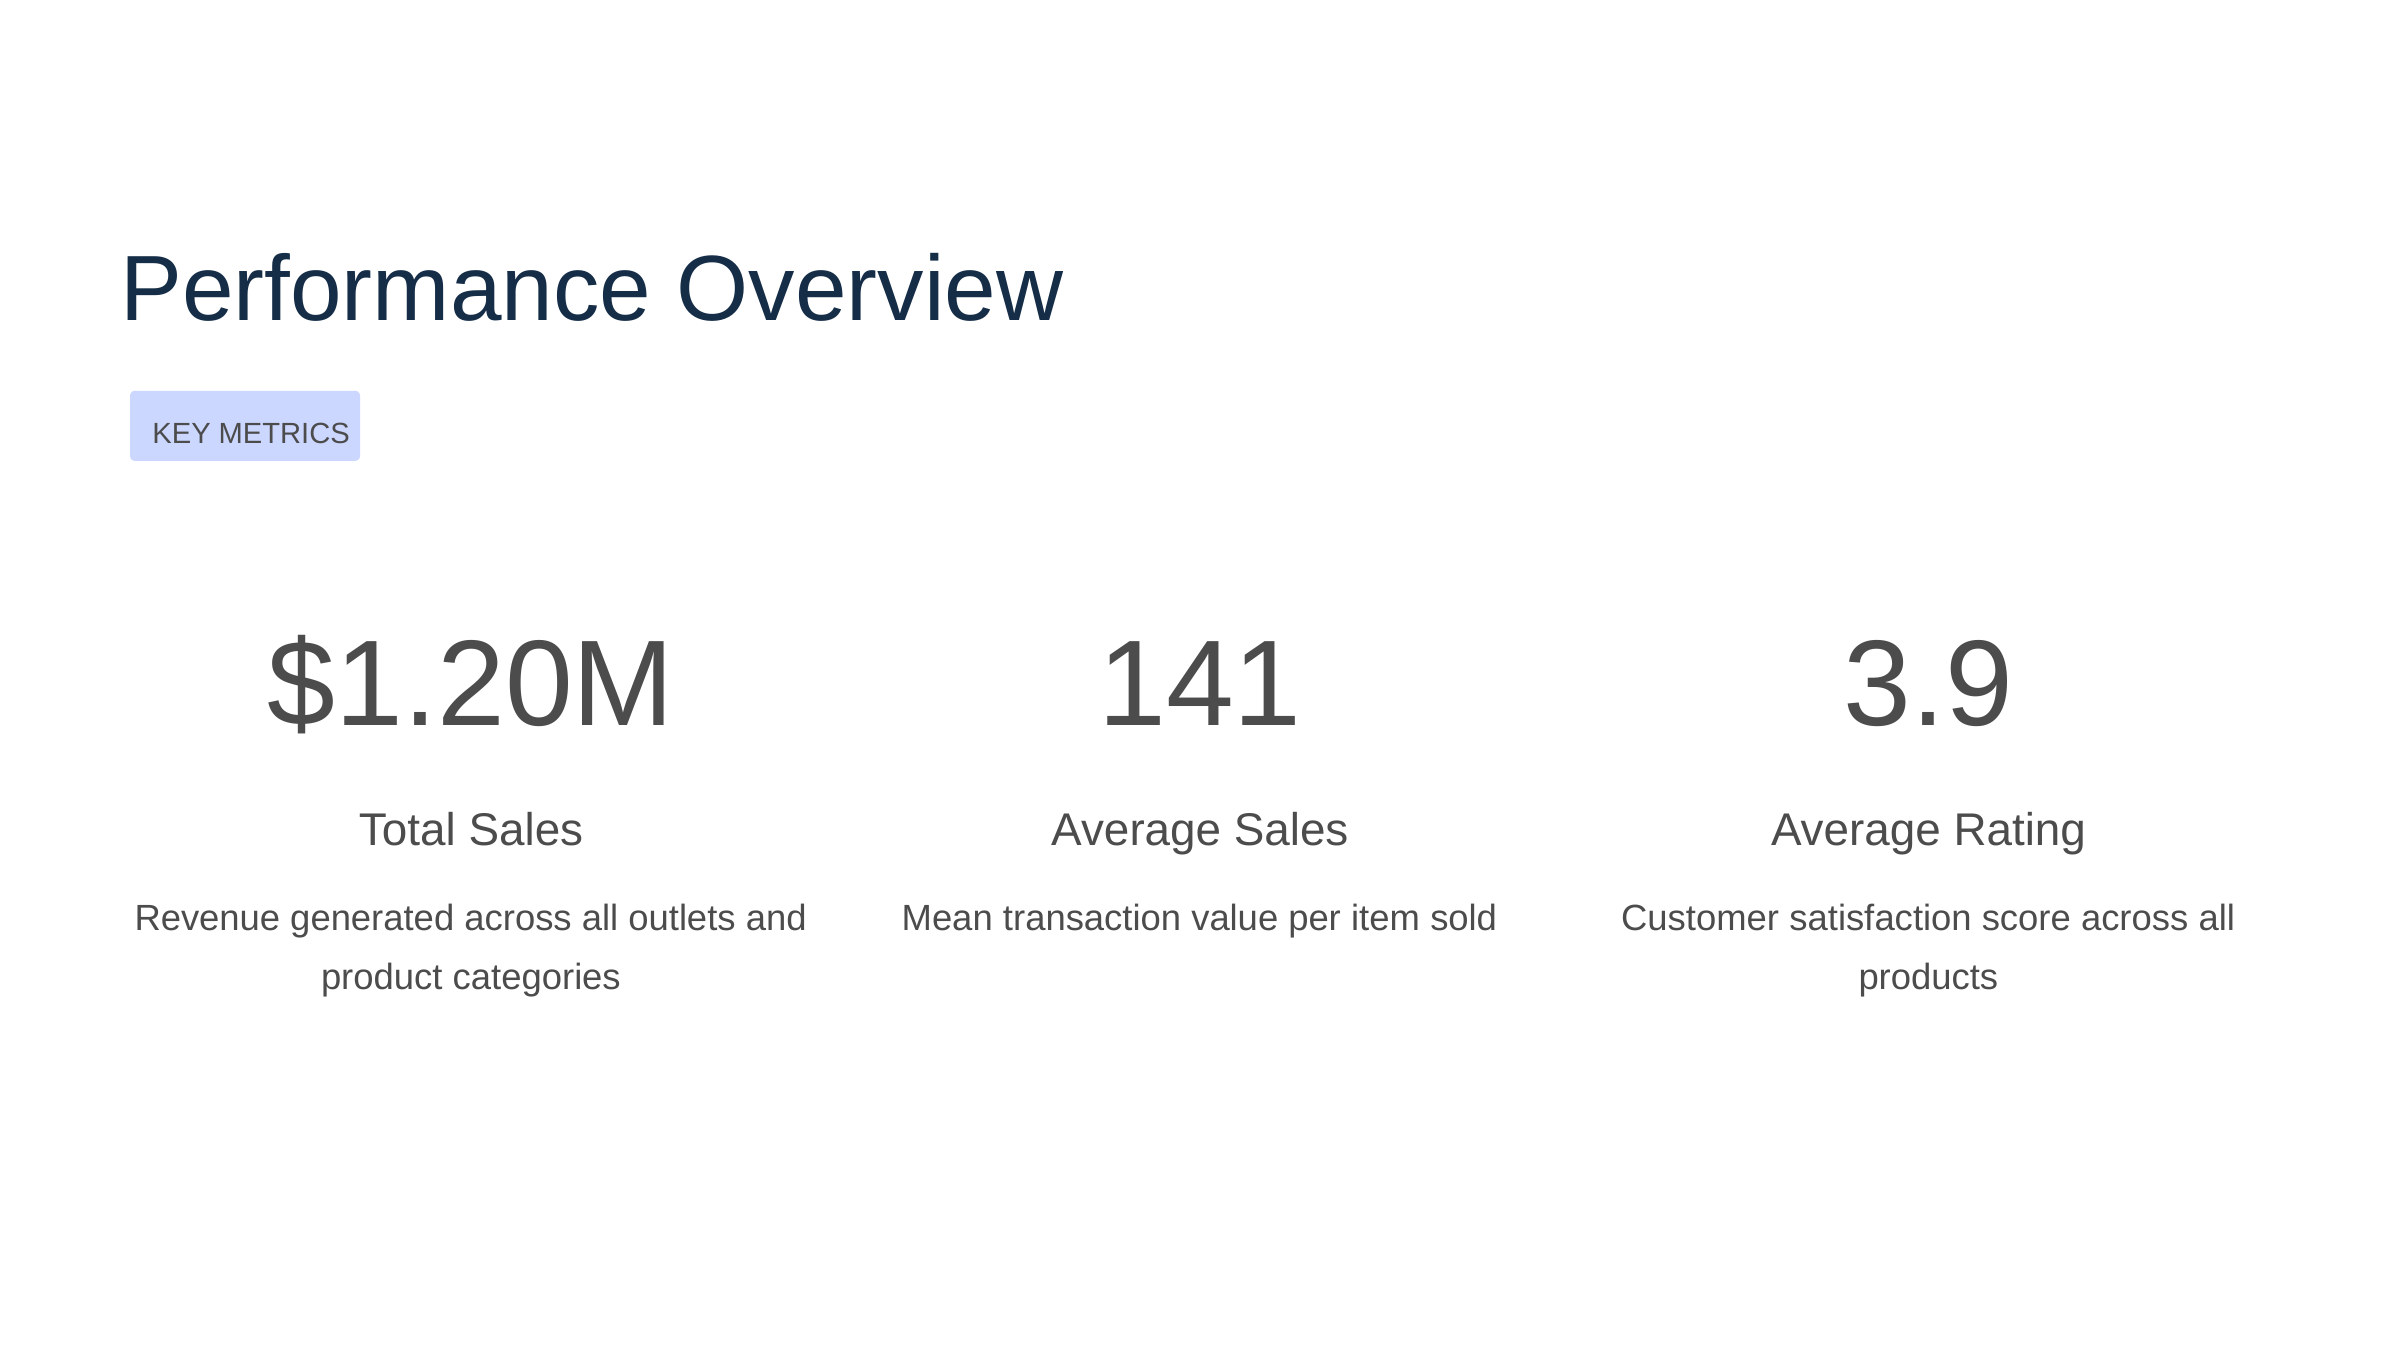

Performance Overview

KEY METRICS
$1.20M
141
3.9
Total Sales
Average Sales
Average Rating
Revenue generated across all outlets and product categories
Mean transaction value per item sold
Customer satisfaction score across all products